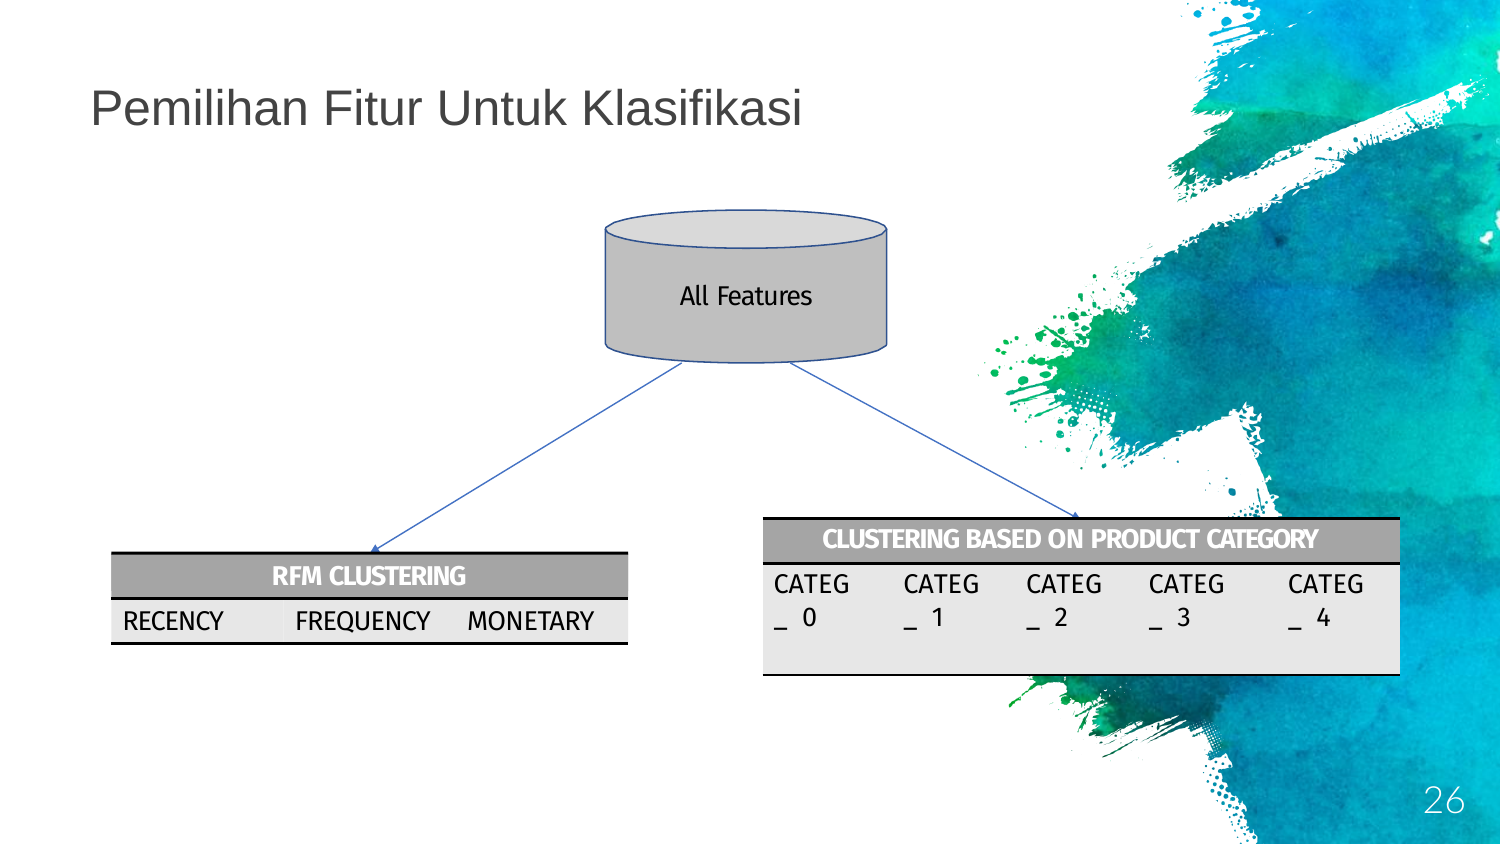

# Pemilihan Fitur Untuk Klasifikasi

All Features

| CLUSTERING BASED ON PRODUCT CATEGORY |  |  |  |  |
| --- | --- | --- | --- | --- |
| CATEG\_ 0 | CATEG\_ 1 | CATEG\_ 2 | CATEG\_ 3 | CATEG\_ 4 |
RFM CLUSTERING
RECENCY	FREQUENCY	MONETARY
26